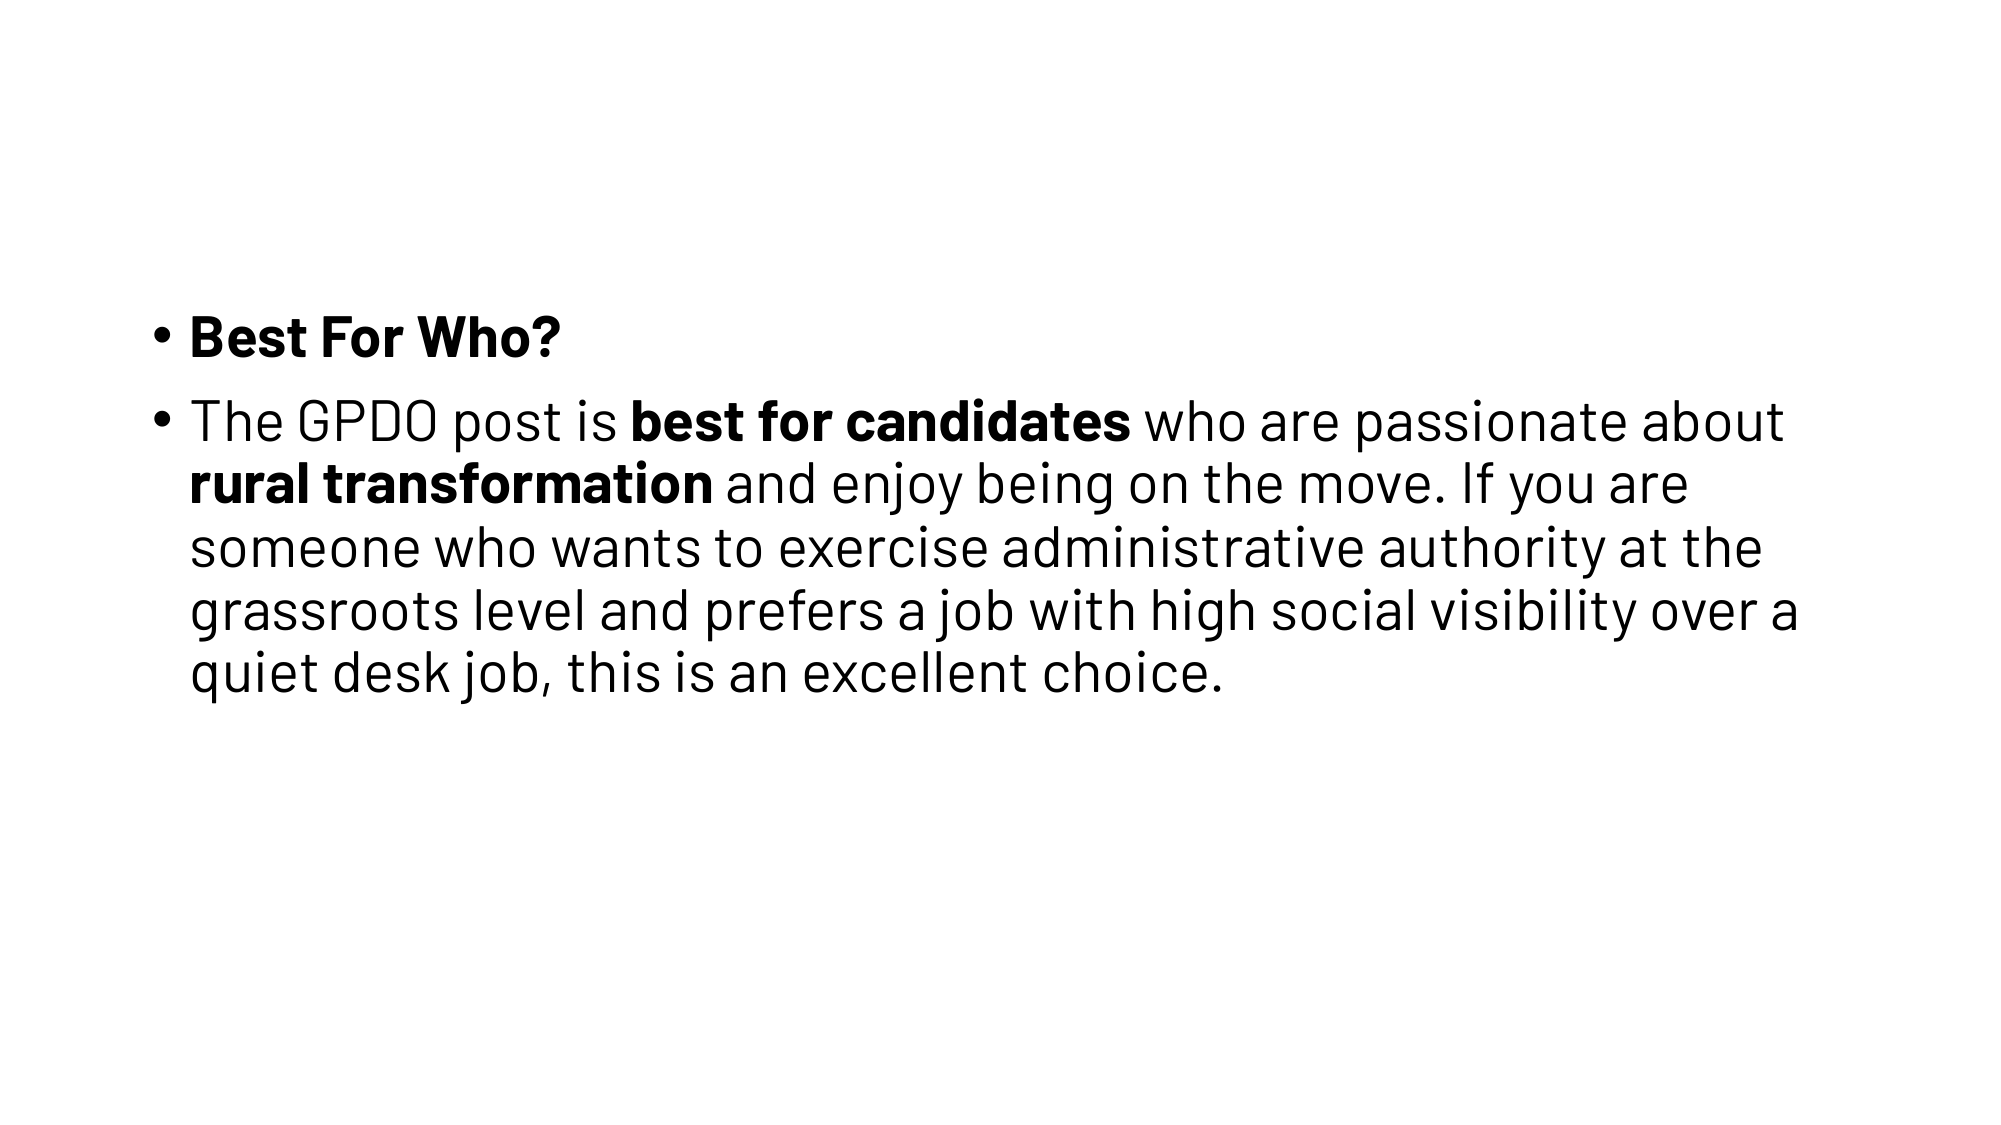

Best For Who?
The GPDO post is best for candidates who are passionate about rural transformation and enjoy being on the move. If you are someone who wants to exercise administrative authority at the grassroots level and prefers a job with high social visibility over a quiet desk job, this is an excellent choice.